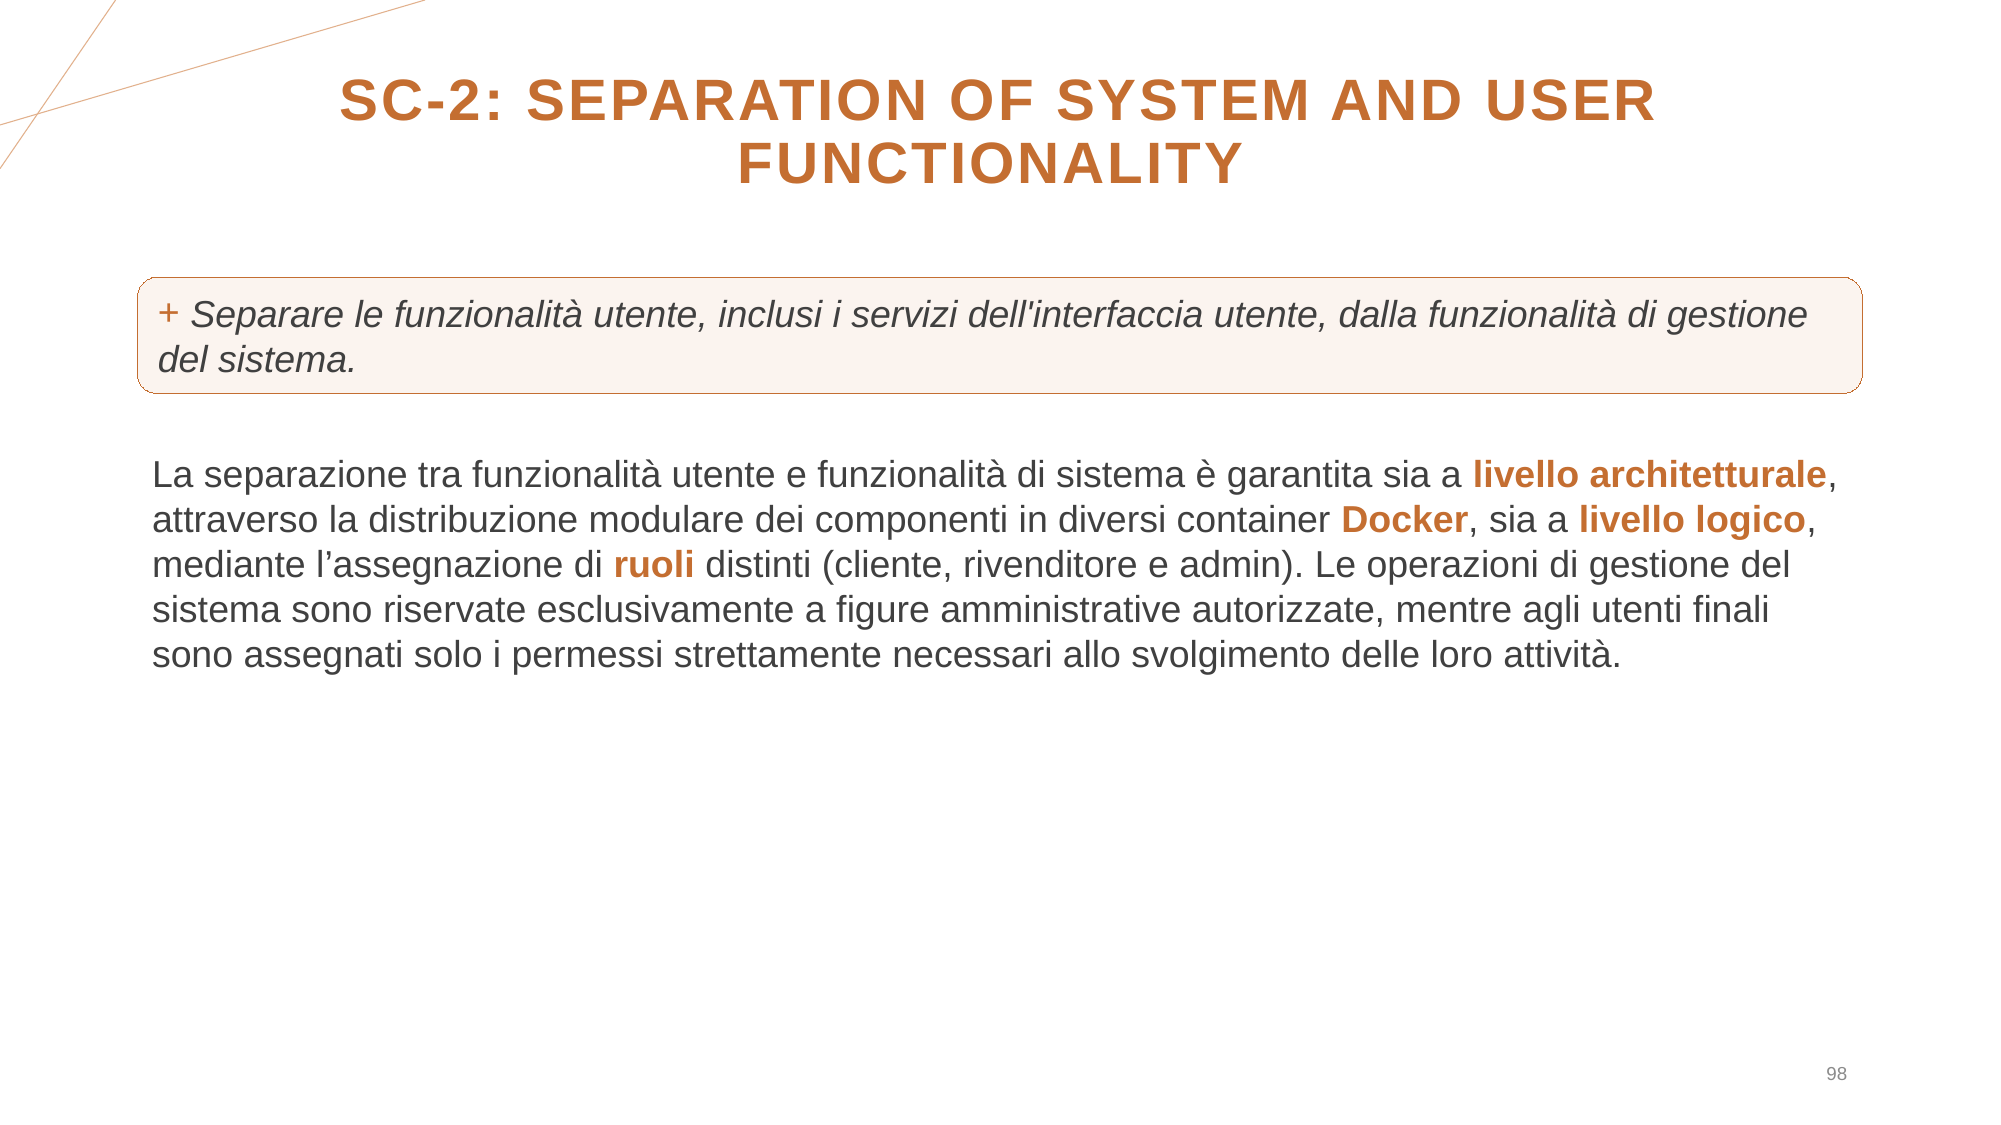

# SC-2: SEPARATION OF SYSTEM AND USER FUNCTIONALITY
 Separare le funzionalità utente, inclusi i servizi dell'interfaccia utente, dalla funzionalità di gestione del sistema.

La separazione tra funzionalità utente e funzionalità di sistema è garantita sia a livello architetturale, attraverso la distribuzione modulare dei componenti in diversi container Docker, sia a livello logico, mediante l’assegnazione di ruoli distinti (cliente, rivenditore e admin). Le operazioni di gestione del sistema sono riservate esclusivamente a figure amministrative autorizzate, mentre agli utenti finali sono assegnati solo i permessi strettamente necessari allo svolgimento delle loro attività.
98